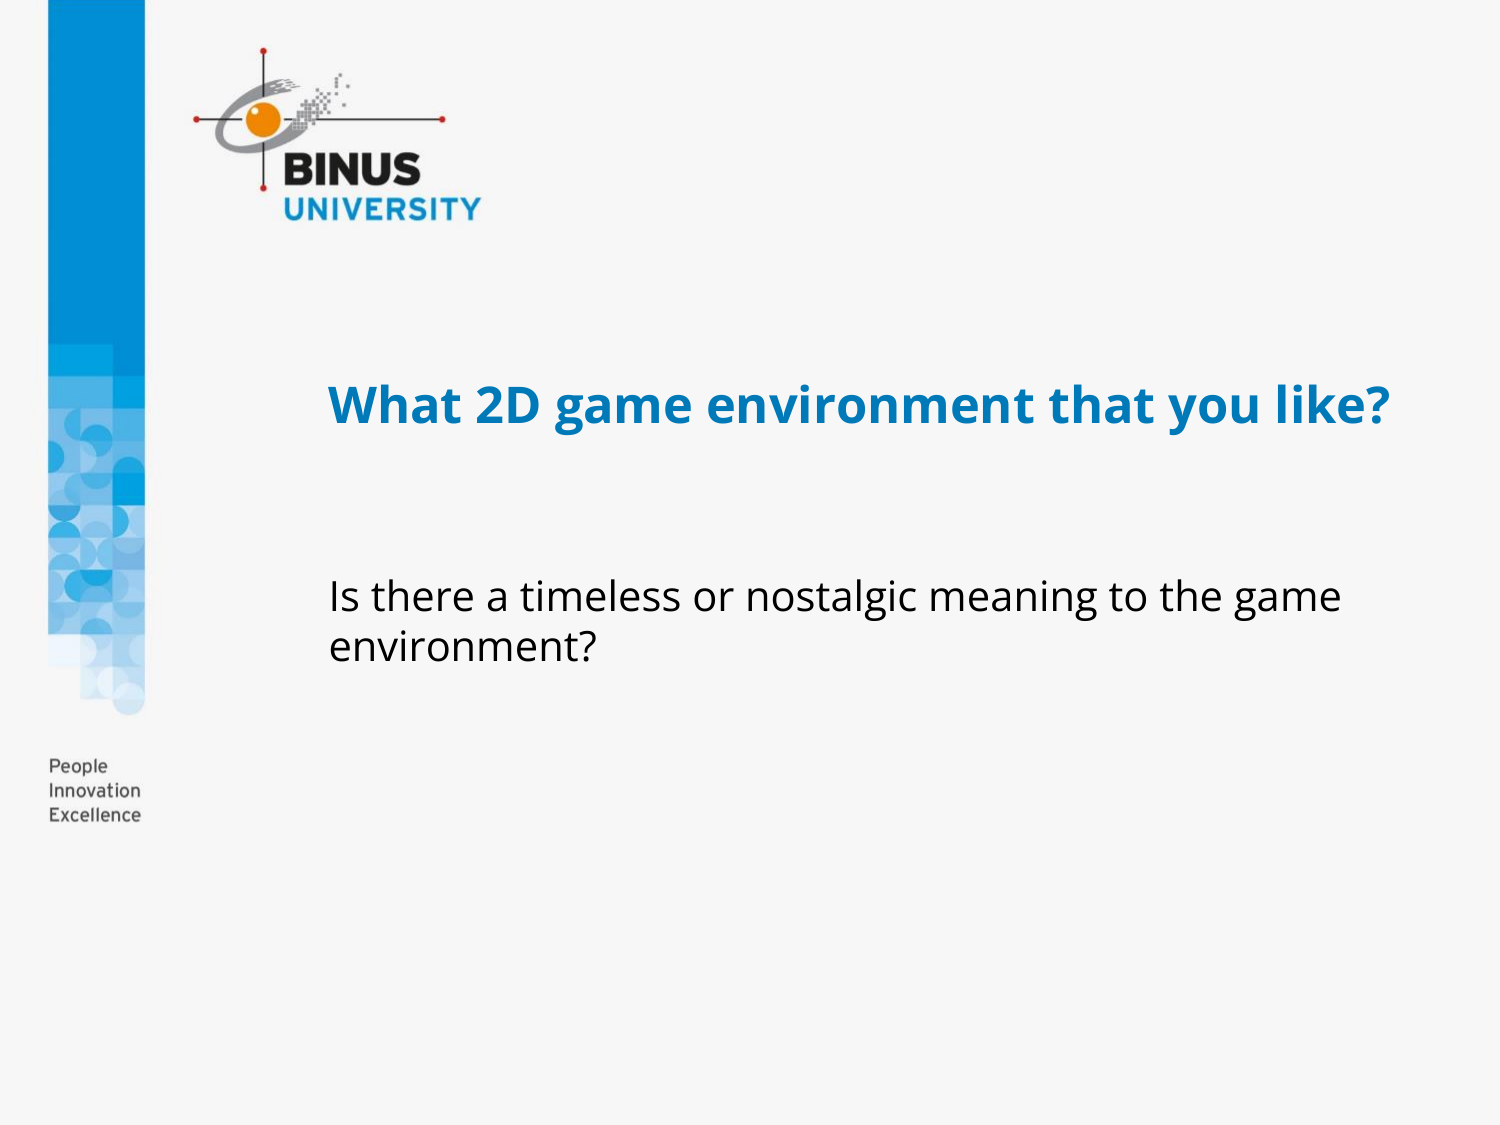

# What 2D game environment that you like?

Is there a timeless or nostalgic meaning to the game environment?